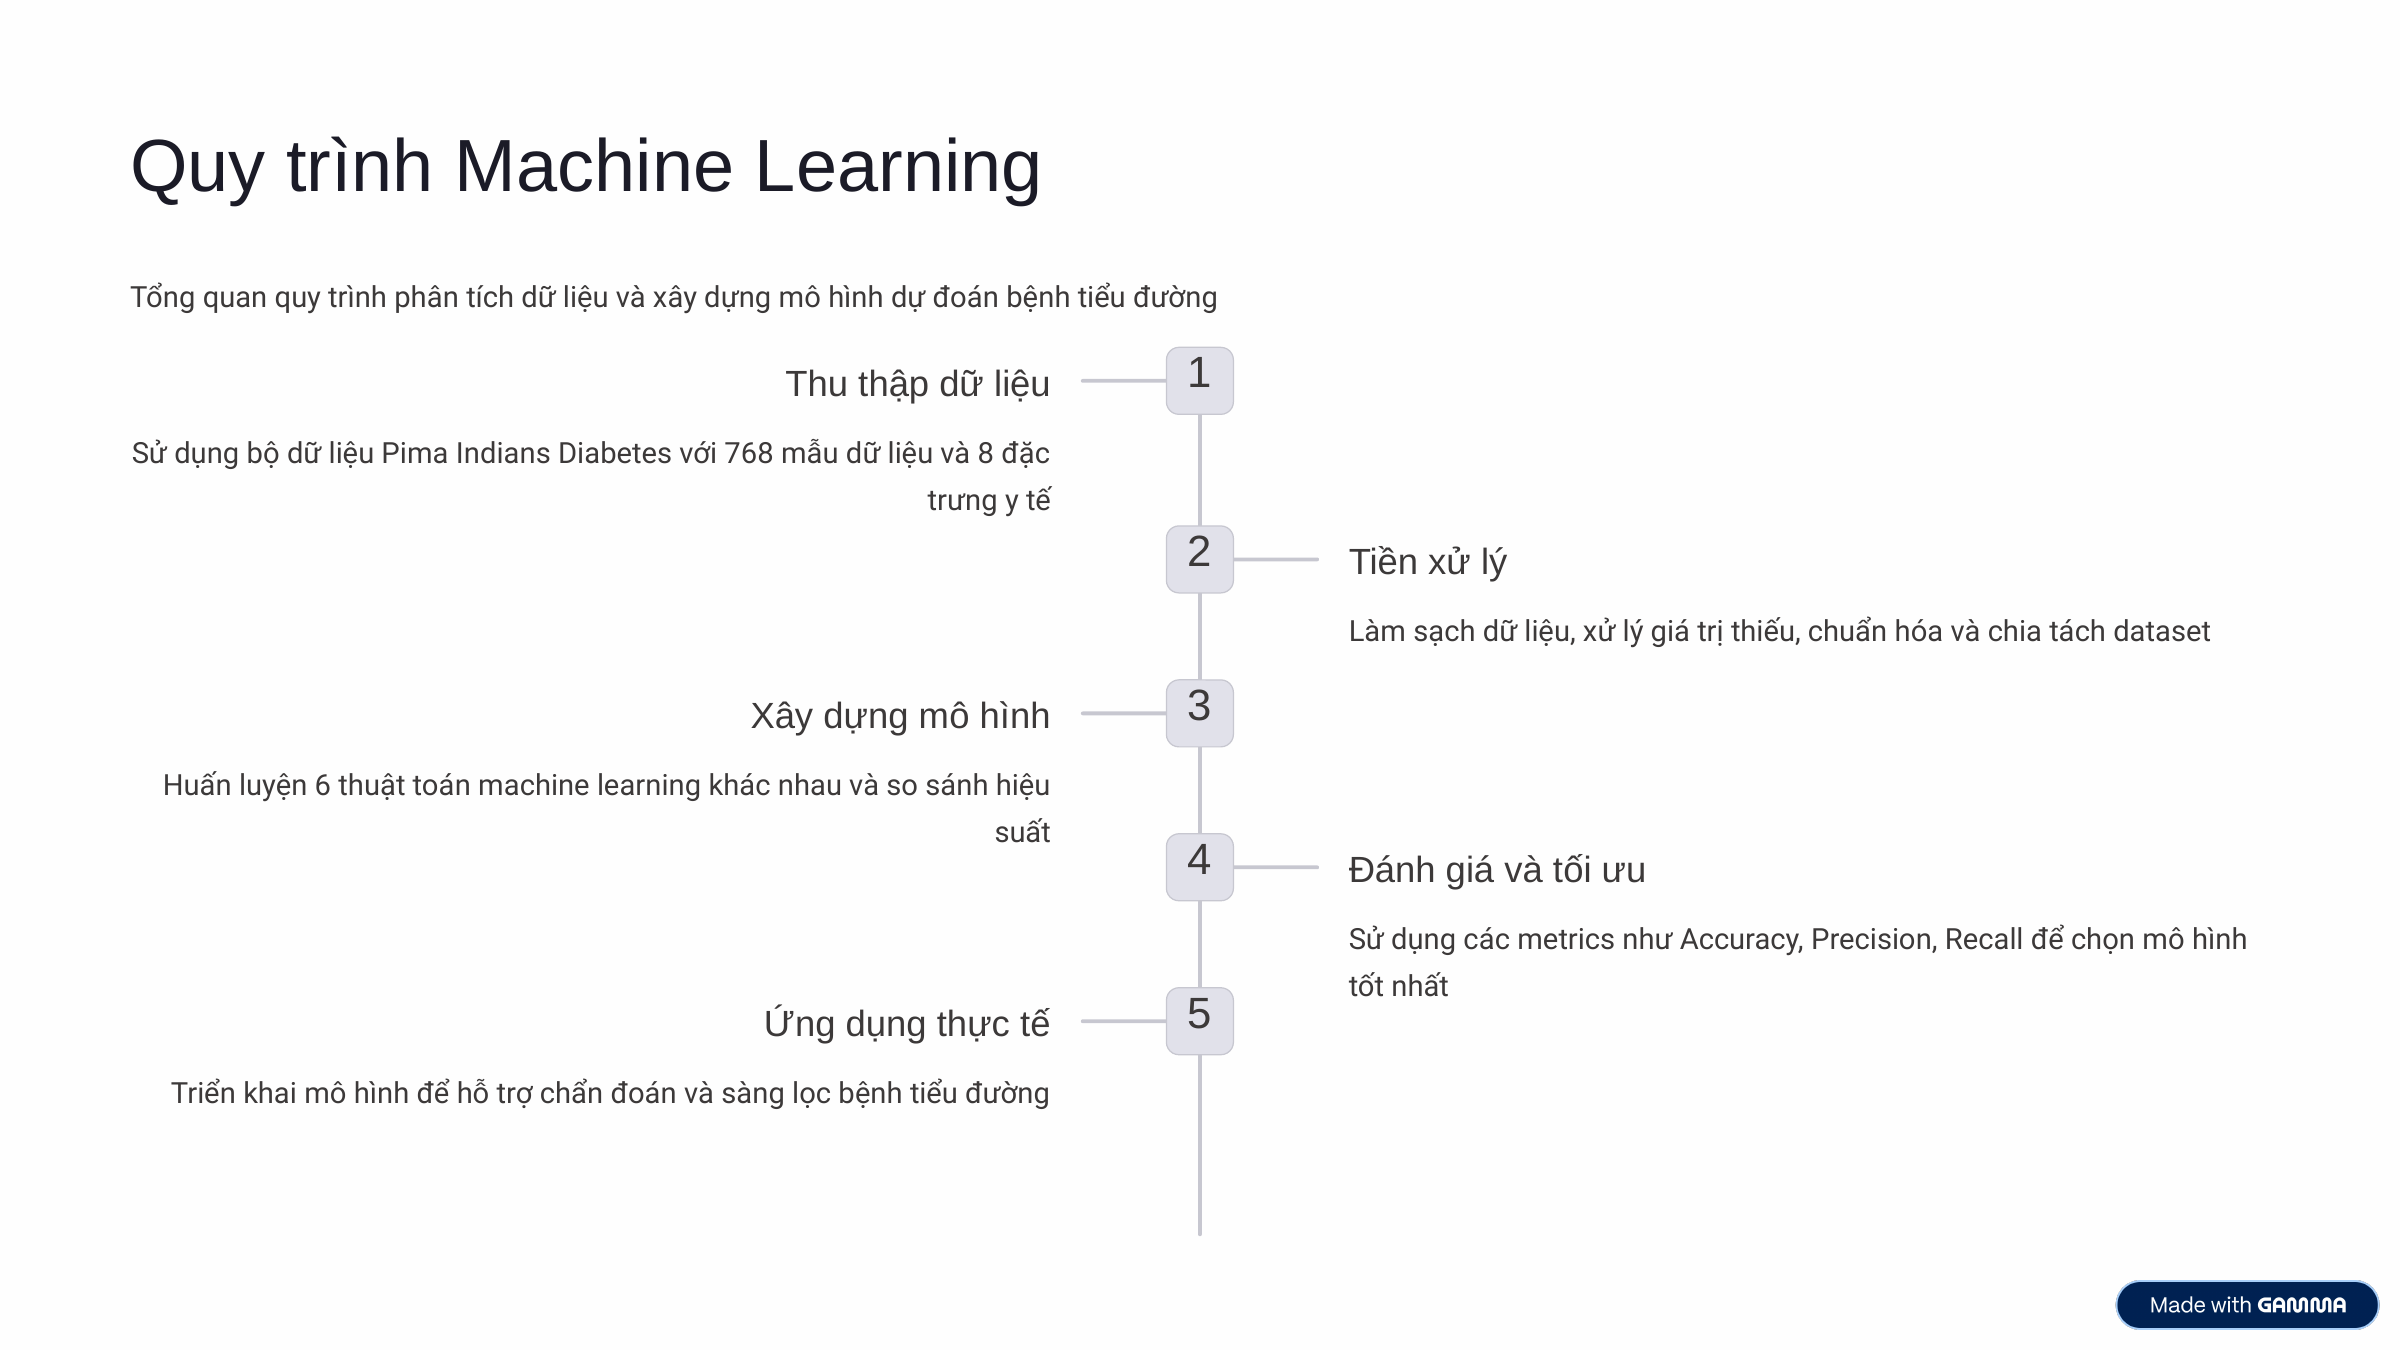

Quy trình Machine Learning
Tổng quan quy trình phân tích dữ liệu và xây dựng mô hình dự đoán bệnh tiểu đường

1
Thu thập dữ liệu

Sử dụng bộ dữ liệu Pima Indians Diabetes với 768 mẫu dữ liệu và 8 đặc trưng y tế

2
Tiền xử lý

Làm sạch dữ liệu, xử lý giá trị thiếu, chuẩn hóa và chia tách dataset

3
Xây dựng mô hình

Huấn luyện 6 thuật toán machine learning khác nhau và so sánh hiệu suất

4
Đánh giá và tối ưu

Sử dụng các metrics như Accuracy, Precision, Recall để chọn mô hình tốt nhất

5
Ứng dụng thực tế

Triển khai mô hình để hỗ trợ chẩn đoán và sàng lọc bệnh tiểu đường